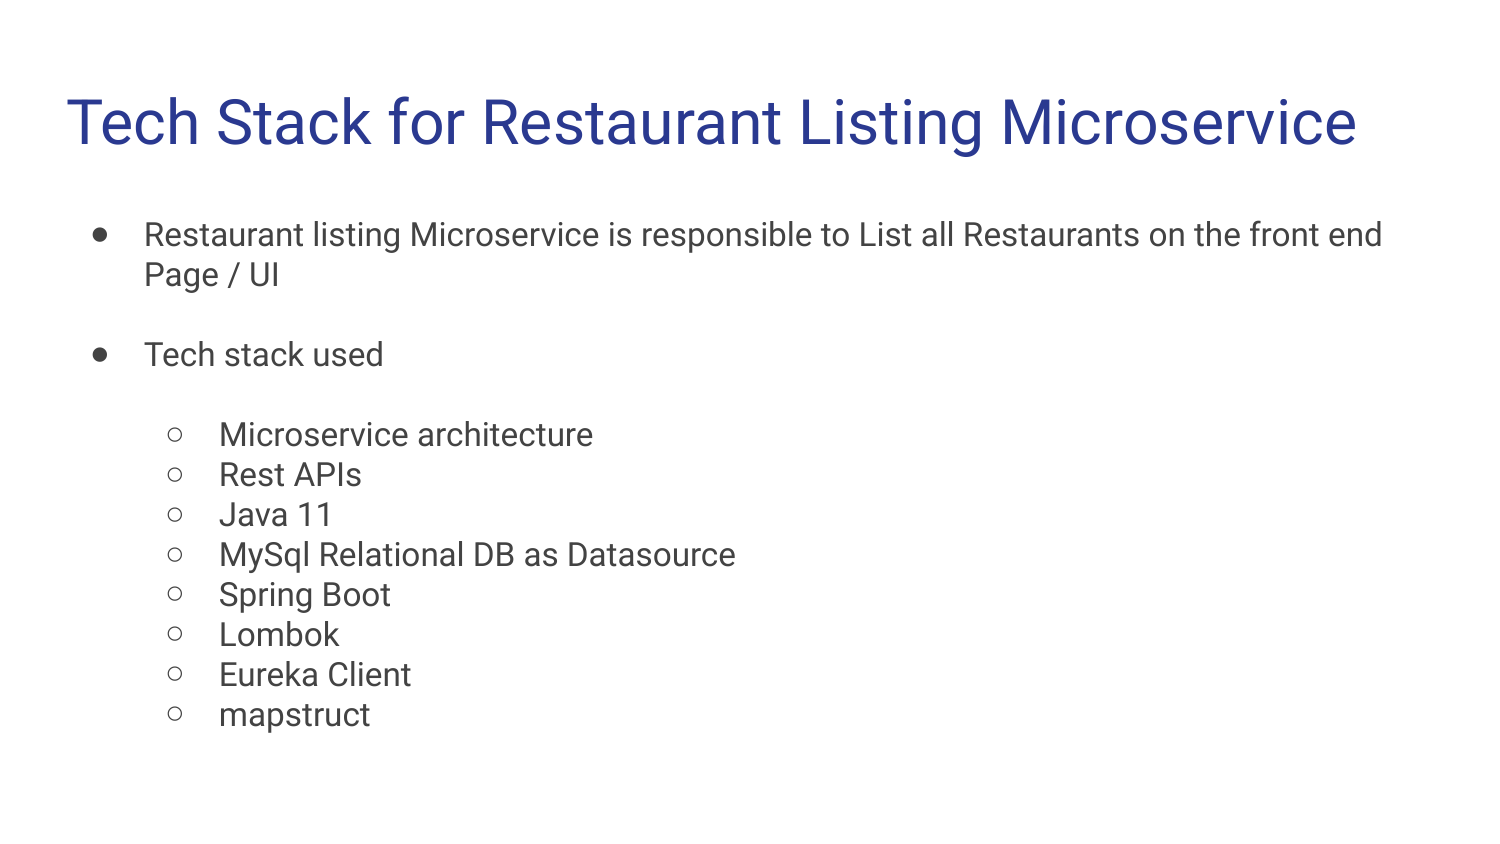

# Tech Stack for Restaurant Listing Microservice
Restaurant listing Microservice is responsible to List all Restaurants on the front end Page / UI

Tech stack used

Microservice architecture
Rest APIs
Java 11
MySql Relational DB as Datasource
Spring Boot
Lombok
Eureka Client
mapstruct